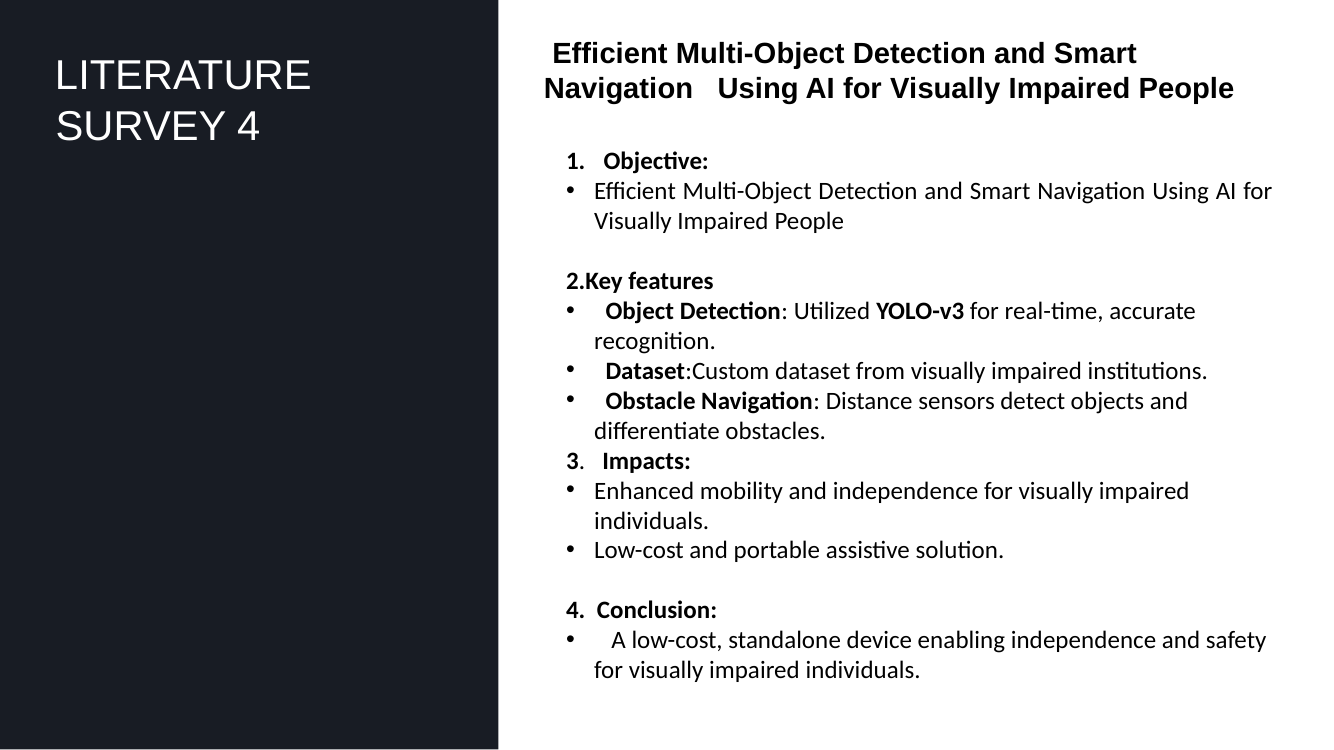

Efficient Multi-Object Detection and Smart Navigation   Using AI for Visually Impaired People
# LITERATURE SURVEY 4
Objective:
Efficient Multi-Object Detection and Smart Navigation Using AI for     Visually Impaired People ​

2.Key features
  Object Detection: Utilized YOLO-v3 for real-time, accurate recognition.​
  Dataset:​Custom dataset from visually impaired institutions.​
  Obstacle Navigation: Distance sensors detect objects and differentiate obstacles.
3.   Impacts:
Enhanced mobility and independence for visually impaired individuals.​
Low-cost and portable assistive solution.​

4.  Conclusion:
   A low-cost, standalone device enabling independence and safety for visually impaired individuals.